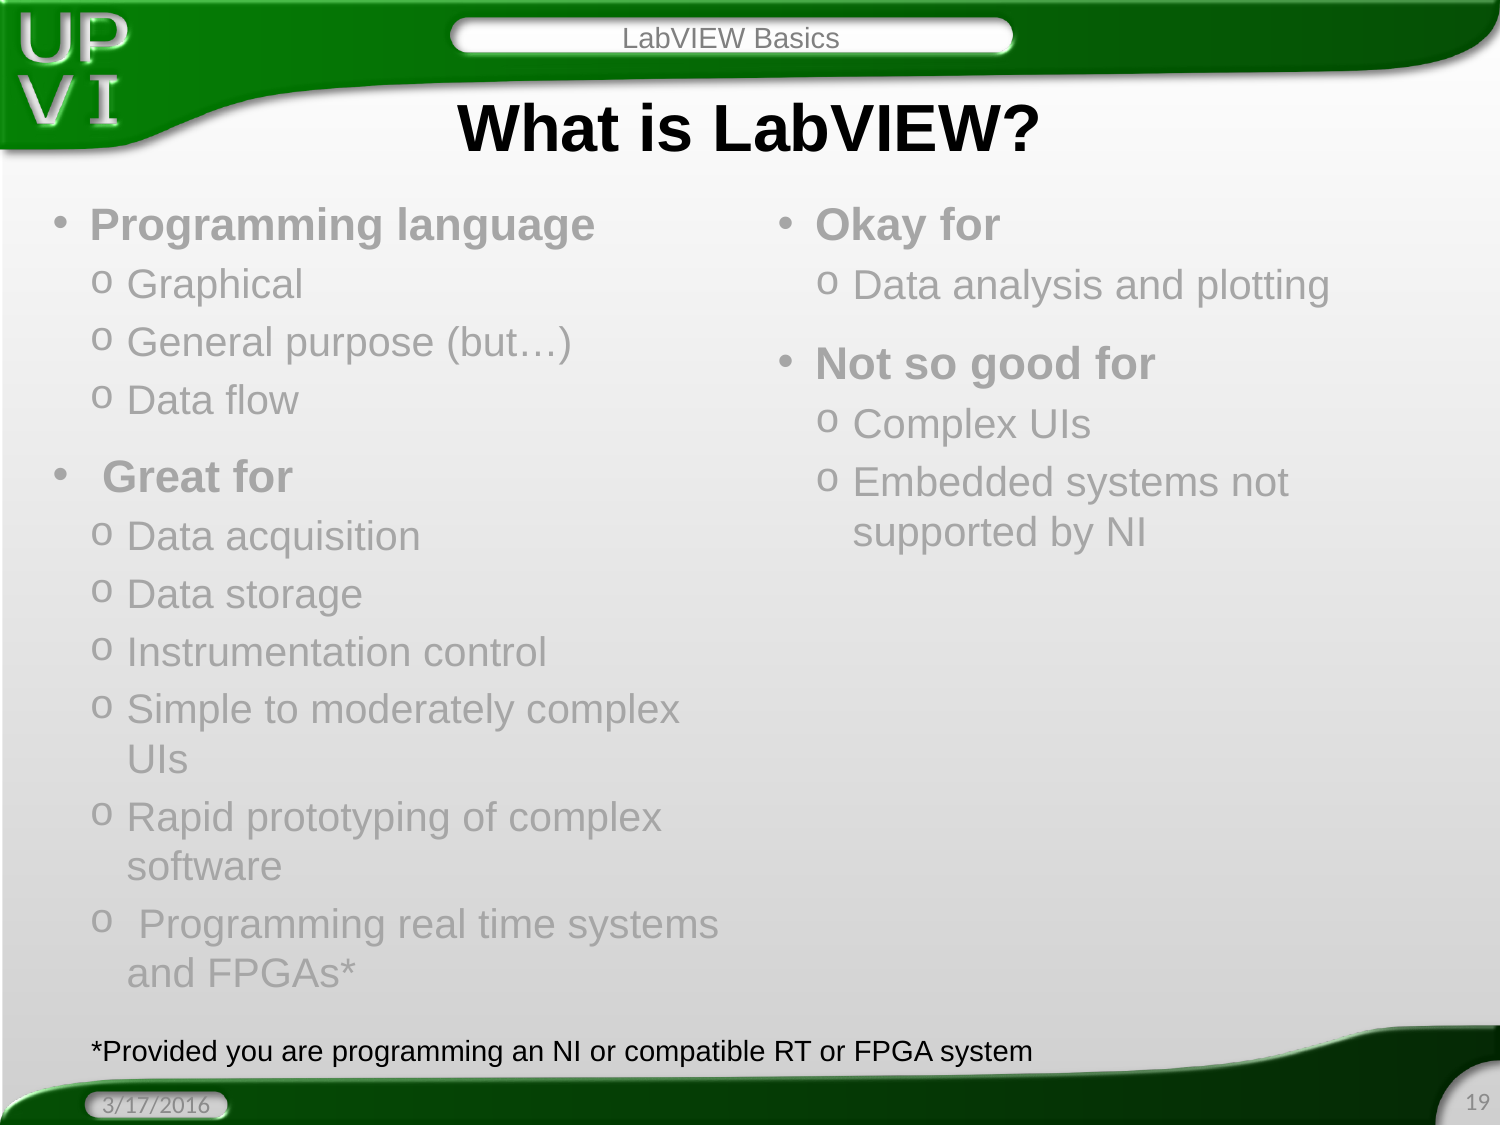

LabVIEW Basics
# What is LabVIEW?
Programming language
Graphical
General purpose (but…)
Data flow
 Great for
Data acquisition
Data storage
Instrumentation control
Simple to moderately complex UIs
Rapid prototyping of complex software
 Programming real time systems and FPGAs*
Okay for
Data analysis and plotting
Not so good for
Complex UIs
Embedded systems not supported by NI

*Provided you are programming an NI or compatible RT or FPGA system
19
3/17/2016